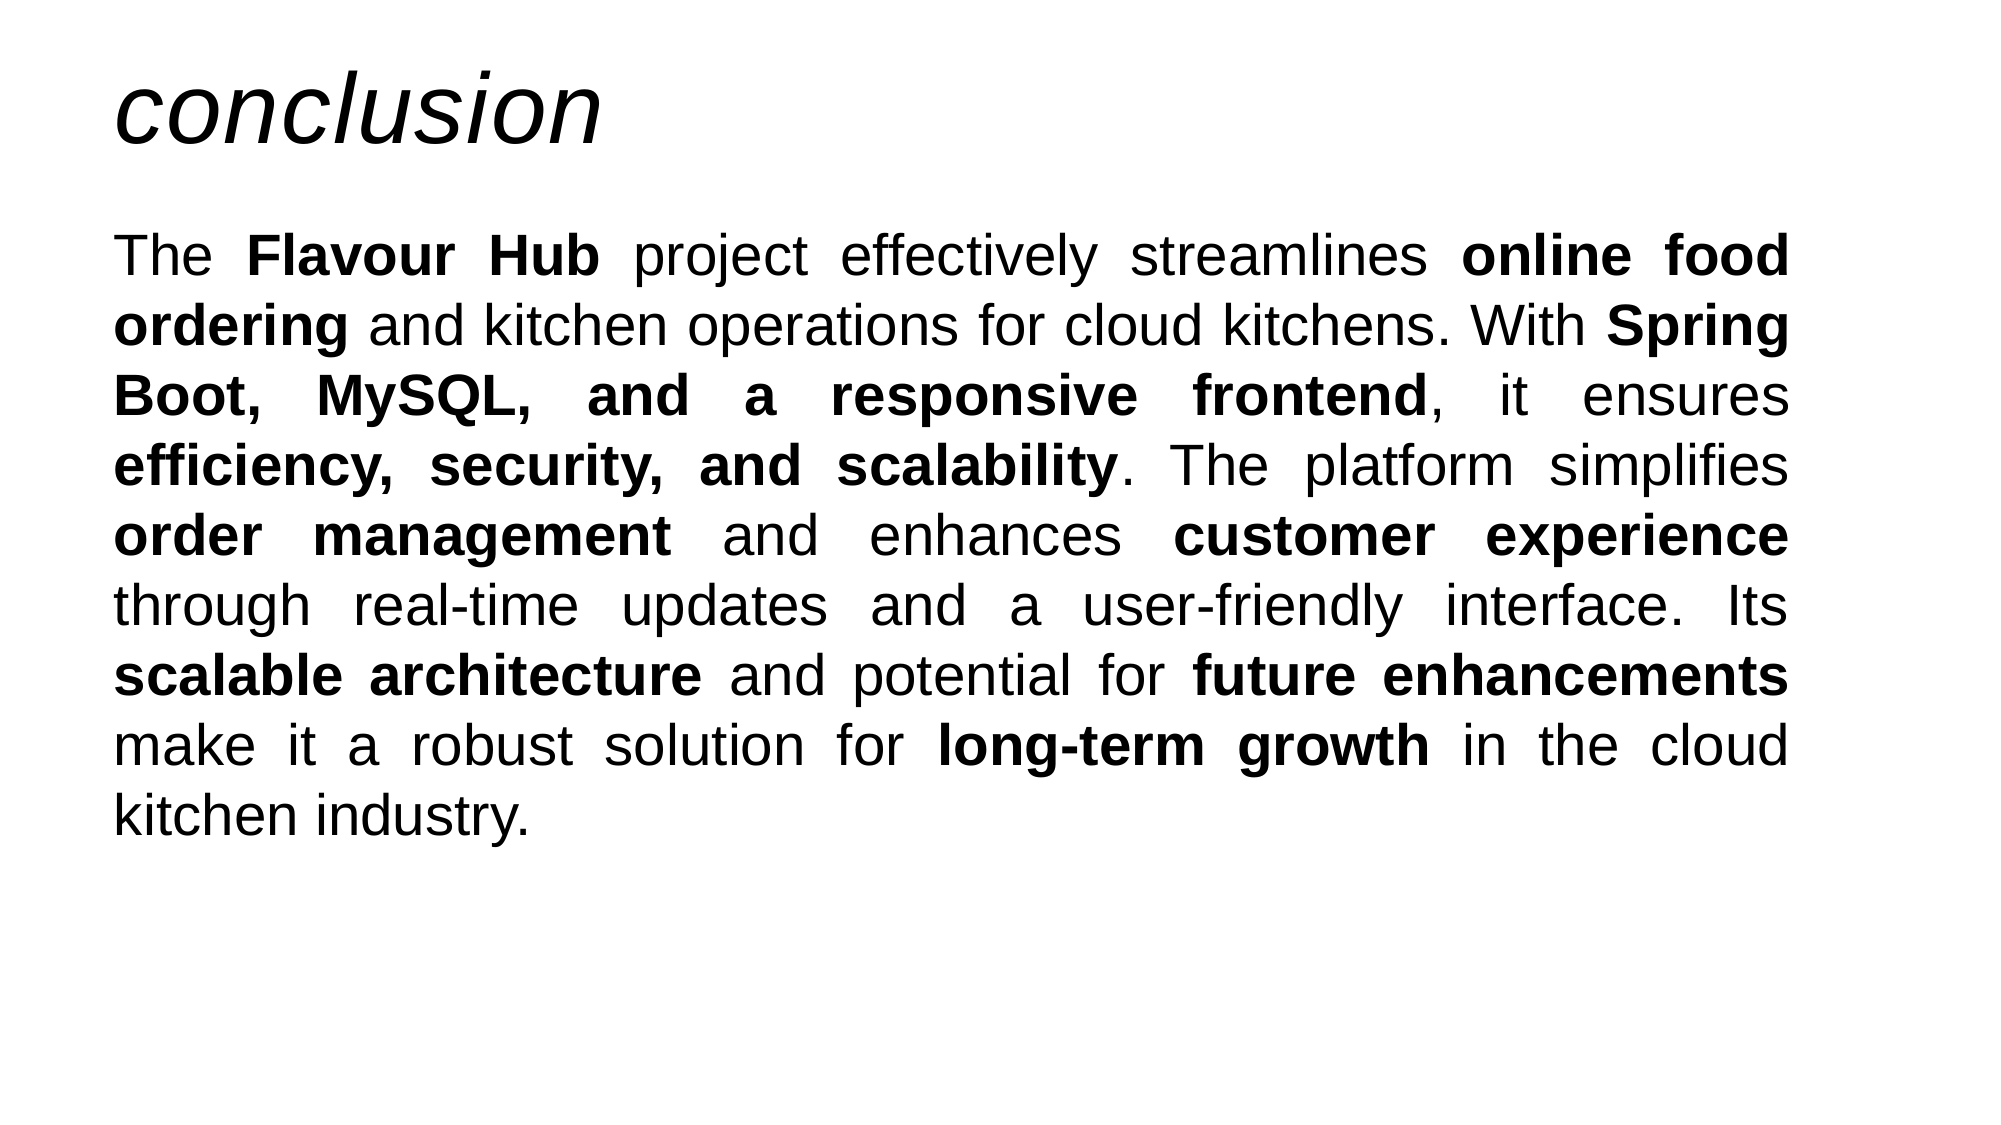

# conclusion
The Flavour Hub project effectively streamlines online food ordering and kitchen operations for cloud kitchens. With Spring Boot, MySQL, and a responsive frontend, it ensures efficiency, security, and scalability. The platform simplifies order management and enhances customer experience through real-time updates and a user-friendly interface. Its scalable architecture and potential for future enhancements make it a robust solution for long-term growth in the cloud kitchen industry.